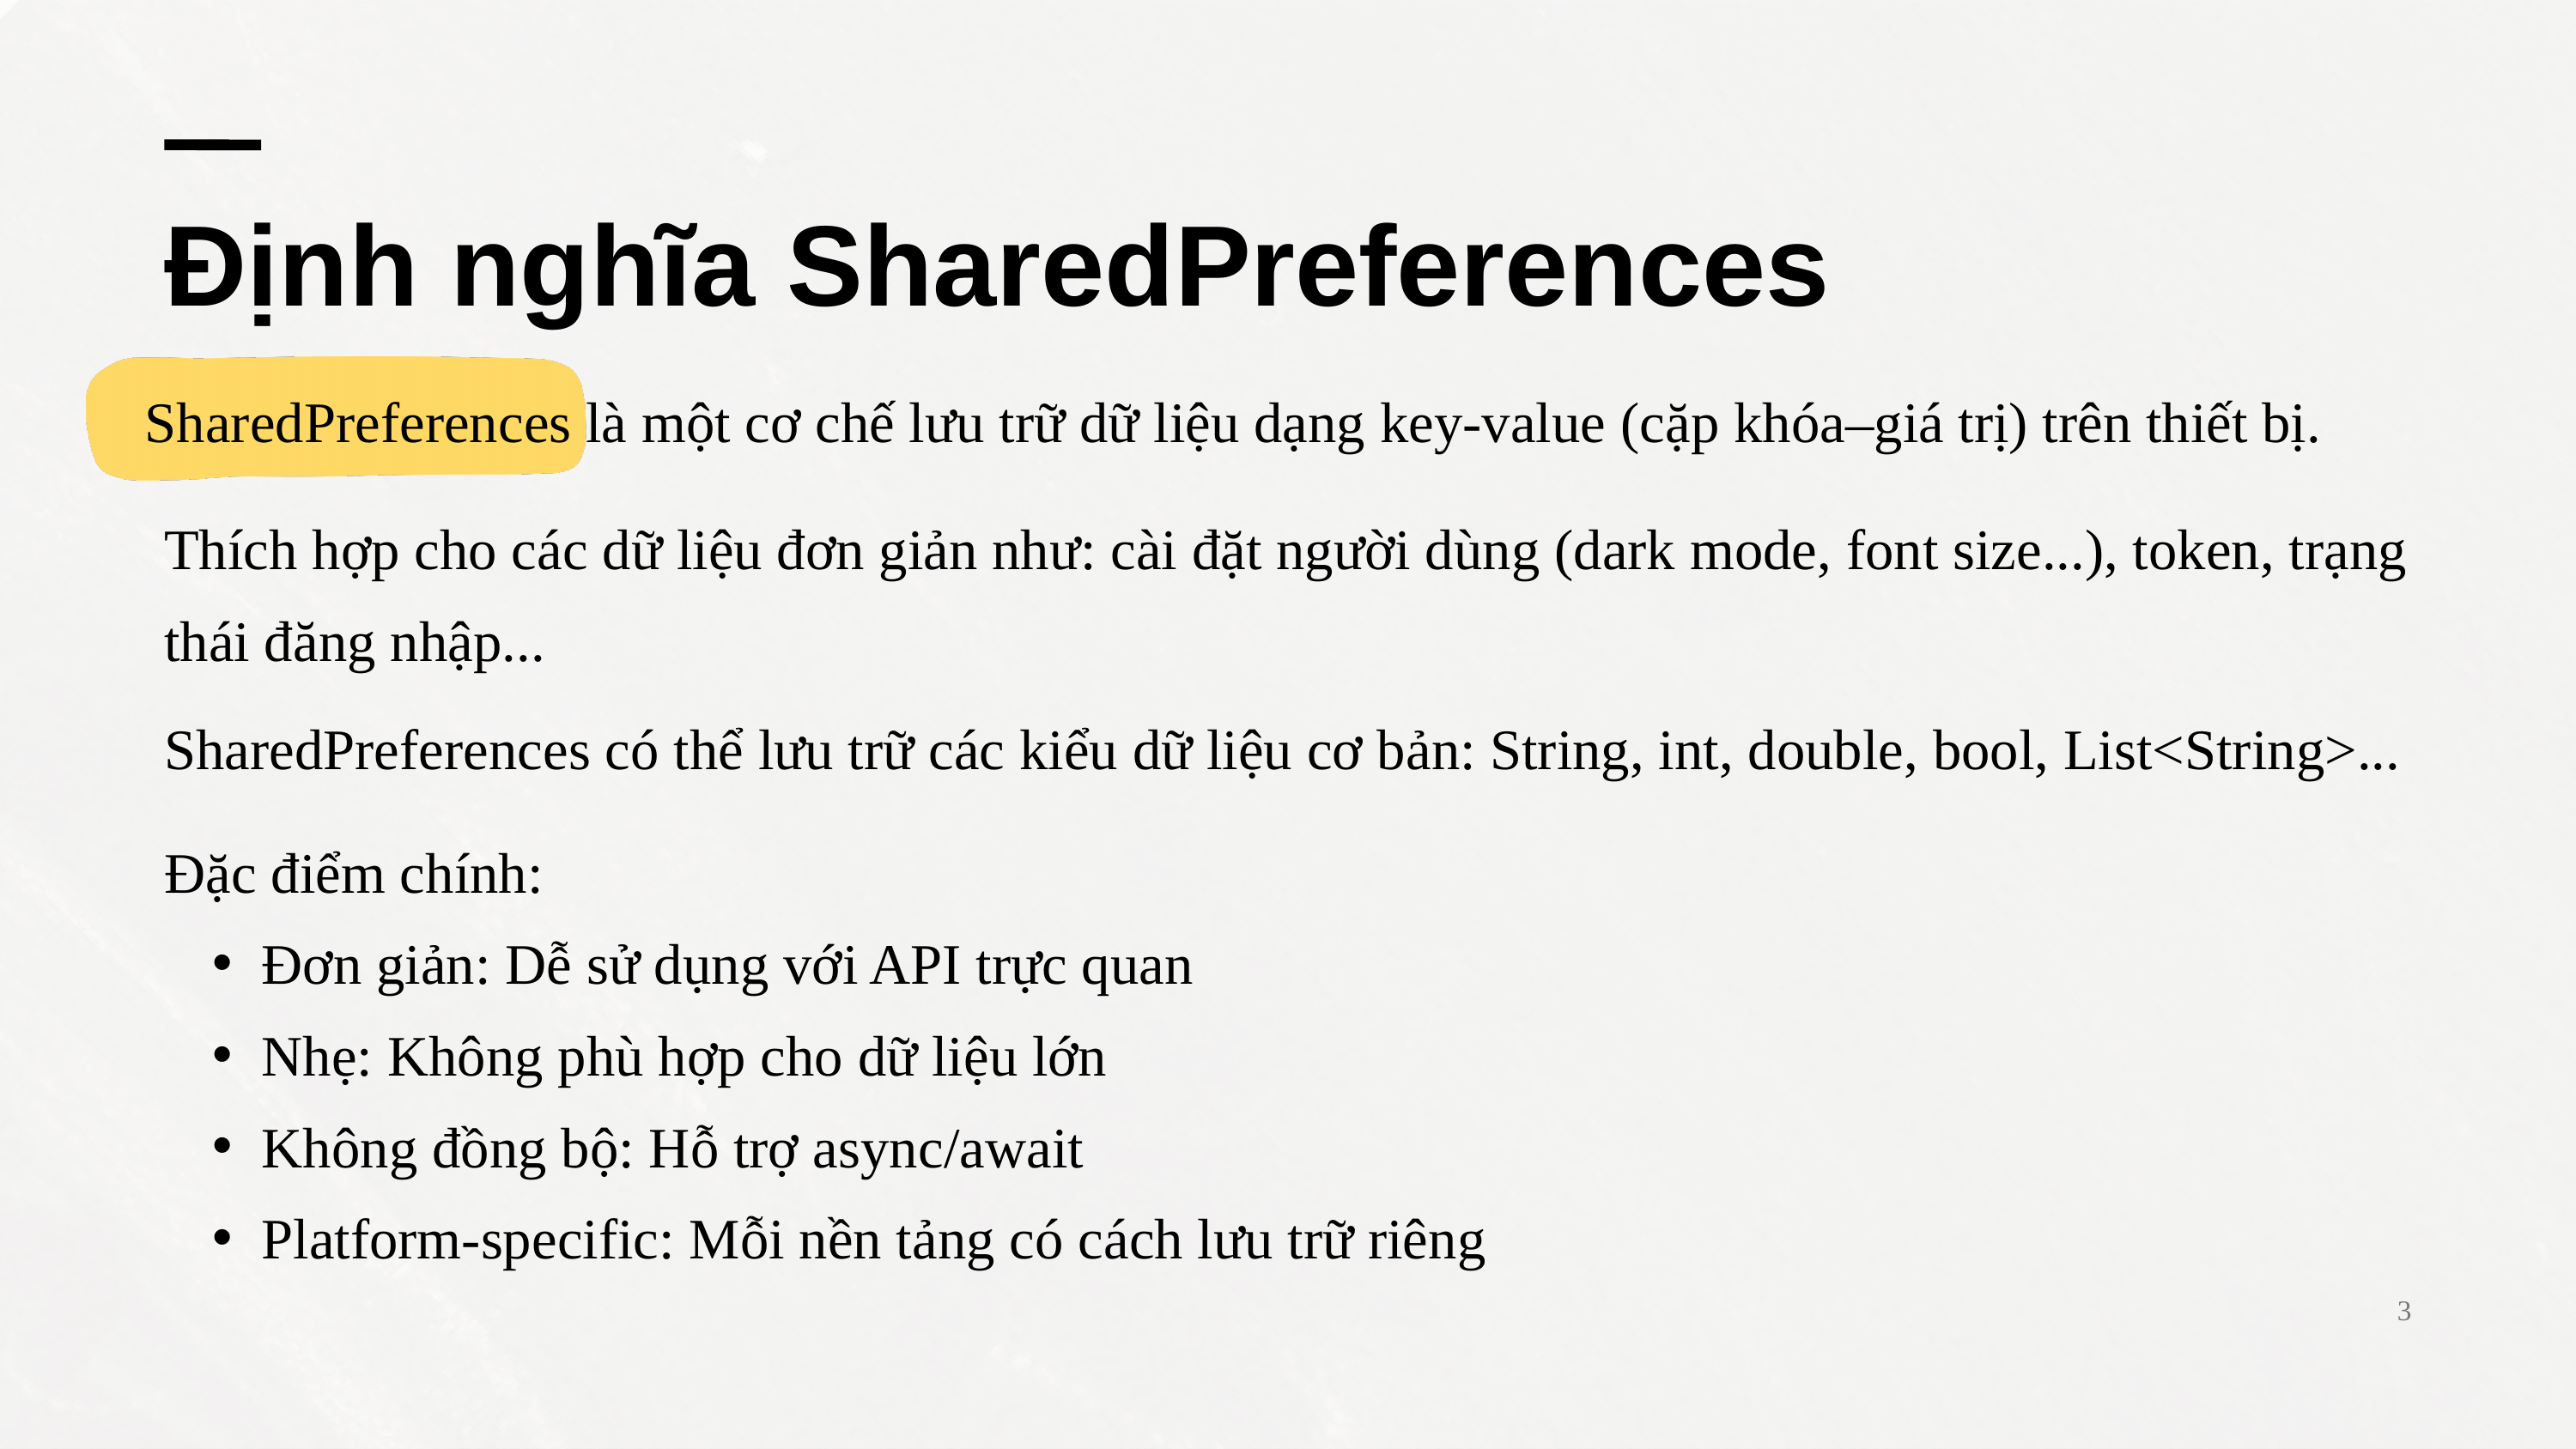

Định nghĩa SharedPreferences

SharedPreferences là một cơ chế lưu trữ dữ liệu dạng key-value (cặp khóa–giá trị) trên thiết bị.
Thích hợp cho các dữ liệu đơn giản như: cài đặt người dùng (dark mode, font size...), token, trạng thái đăng nhập...
SharedPreferences có thể lưu trữ các kiểu dữ liệu cơ bản: String, int, double, bool, List<String>...

Đặc điểm chính:
Đơn giản: Dễ sử dụng với API trực quan
Nhẹ: Không phù hợp cho dữ liệu lớn
Không đồng bộ: Hỗ trợ async/await
Platform-specific: Mỗi nền tảng có cách lưu trữ riêng

3